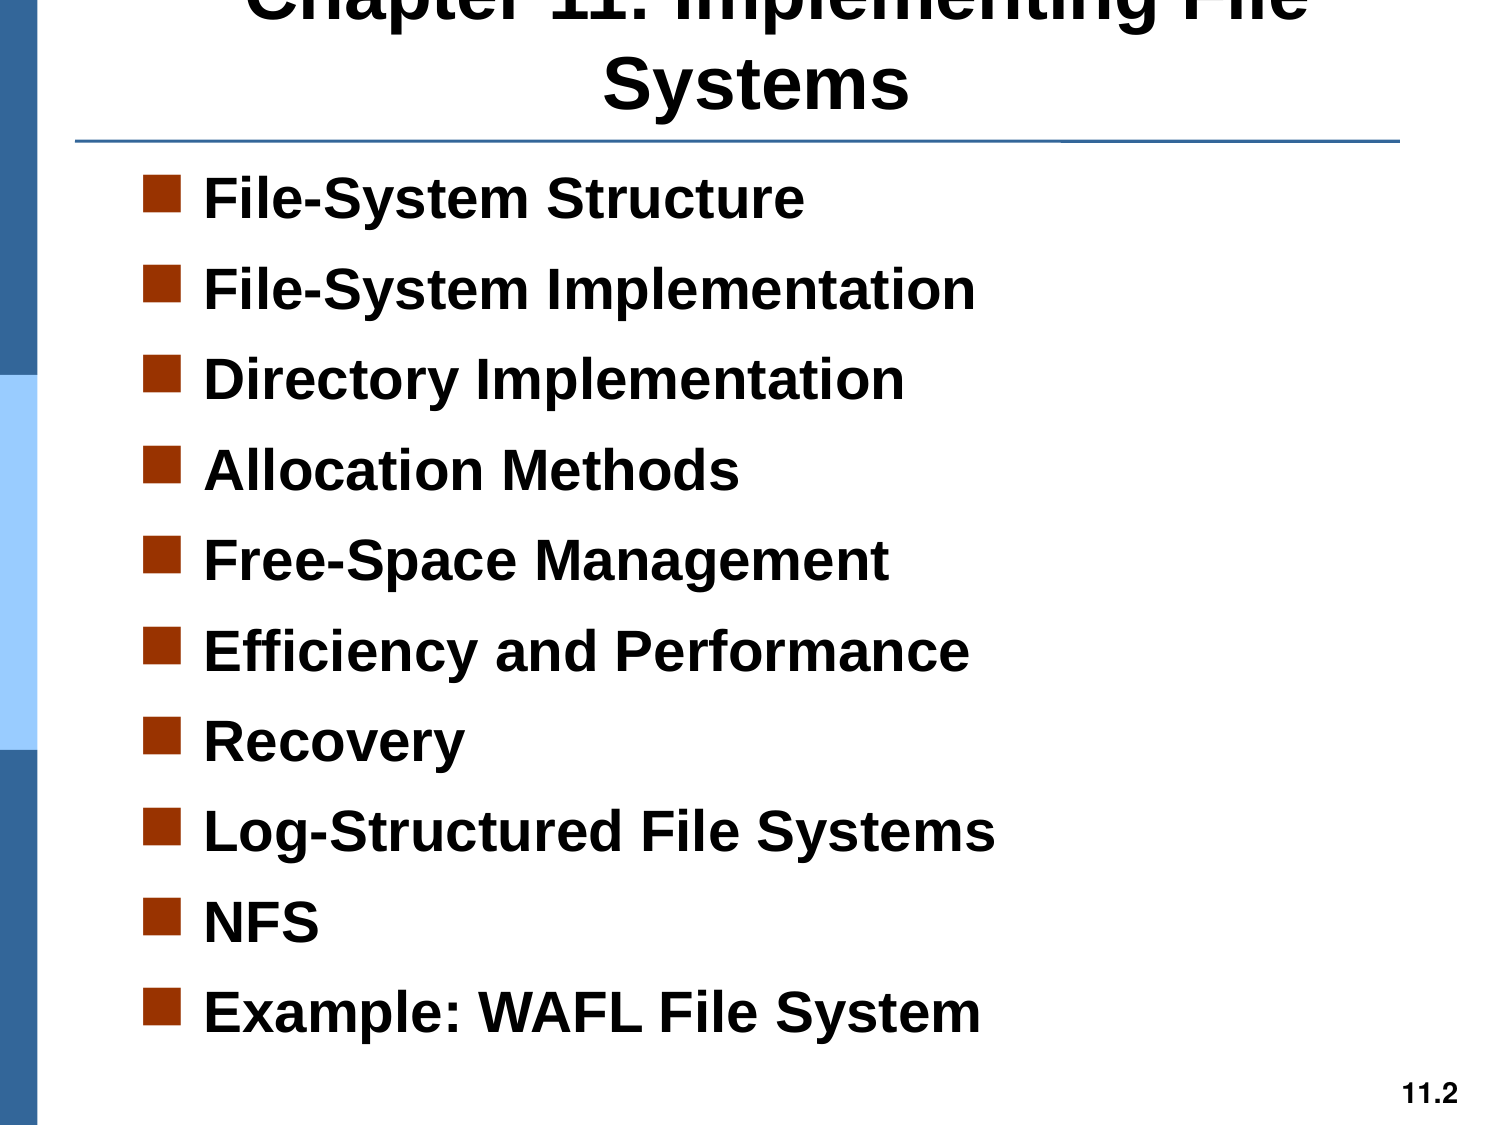

# Chapter 11: Implementing File Systems
File-System Structure
File-System Implementation
Directory Implementation
Allocation Methods
Free-Space Management
Efficiency and Performance
Recovery
Log-Structured File Systems
NFS
Example: WAFL File System